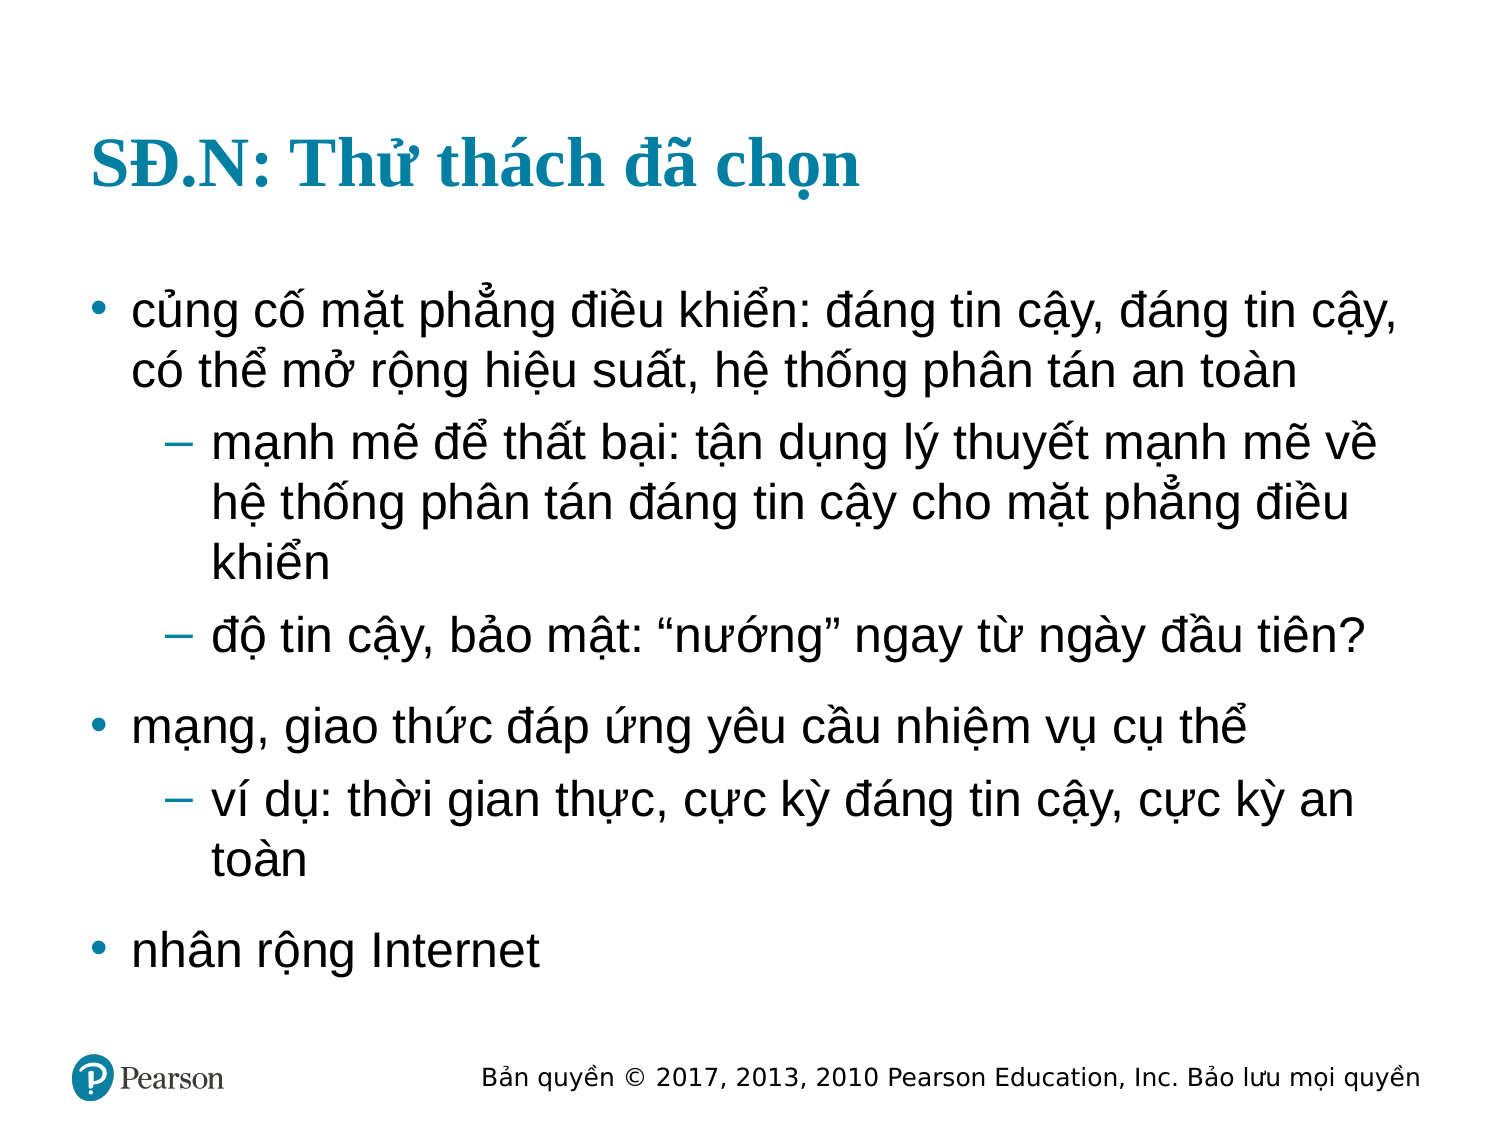

# S Đ. N: Thử thách đã chọn
củng cố mặt phẳng điều khiển: đáng tin cậy, đáng tin cậy, có thể mở rộng hiệu suất, hệ thống phân tán an toàn
mạnh mẽ để thất bại: tận dụng lý thuyết mạnh mẽ về hệ thống phân tán đáng tin cậy cho mặt phẳng điều khiển
độ tin cậy, bảo mật: “nướng” ngay từ ngày đầu tiên?
mạng, giao thức đáp ứng yêu cầu nhiệm vụ cụ thể
ví dụ: thời gian thực, cực kỳ đáng tin cậy, cực kỳ an toàn
nhân rộng Internet